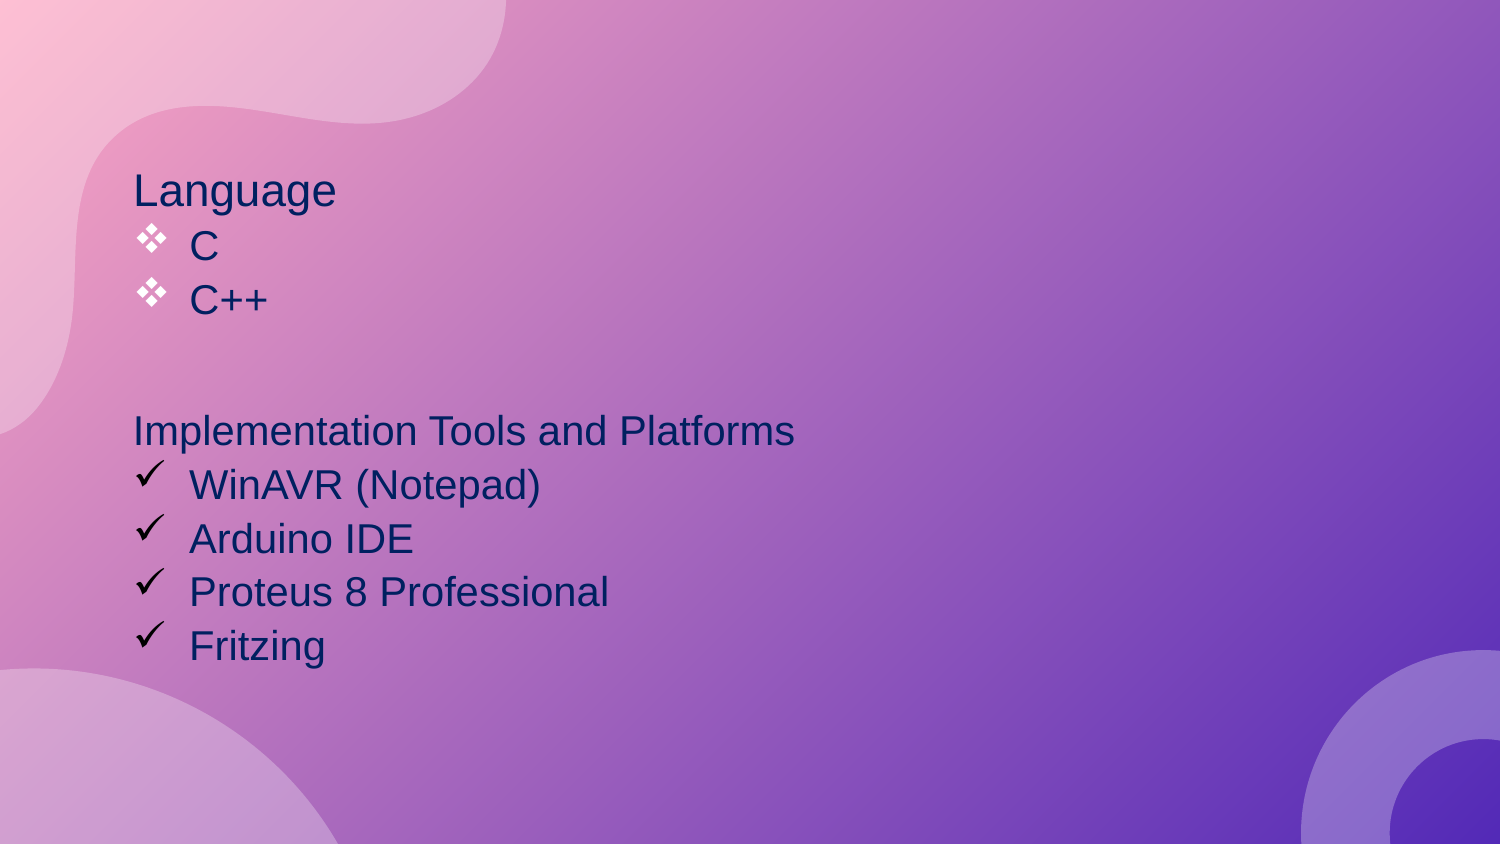

Language
C
C++
Implementation Tools and Platforms
WinAVR (Notepad)
Arduino IDE
Proteus 8 Professional
Fritzing